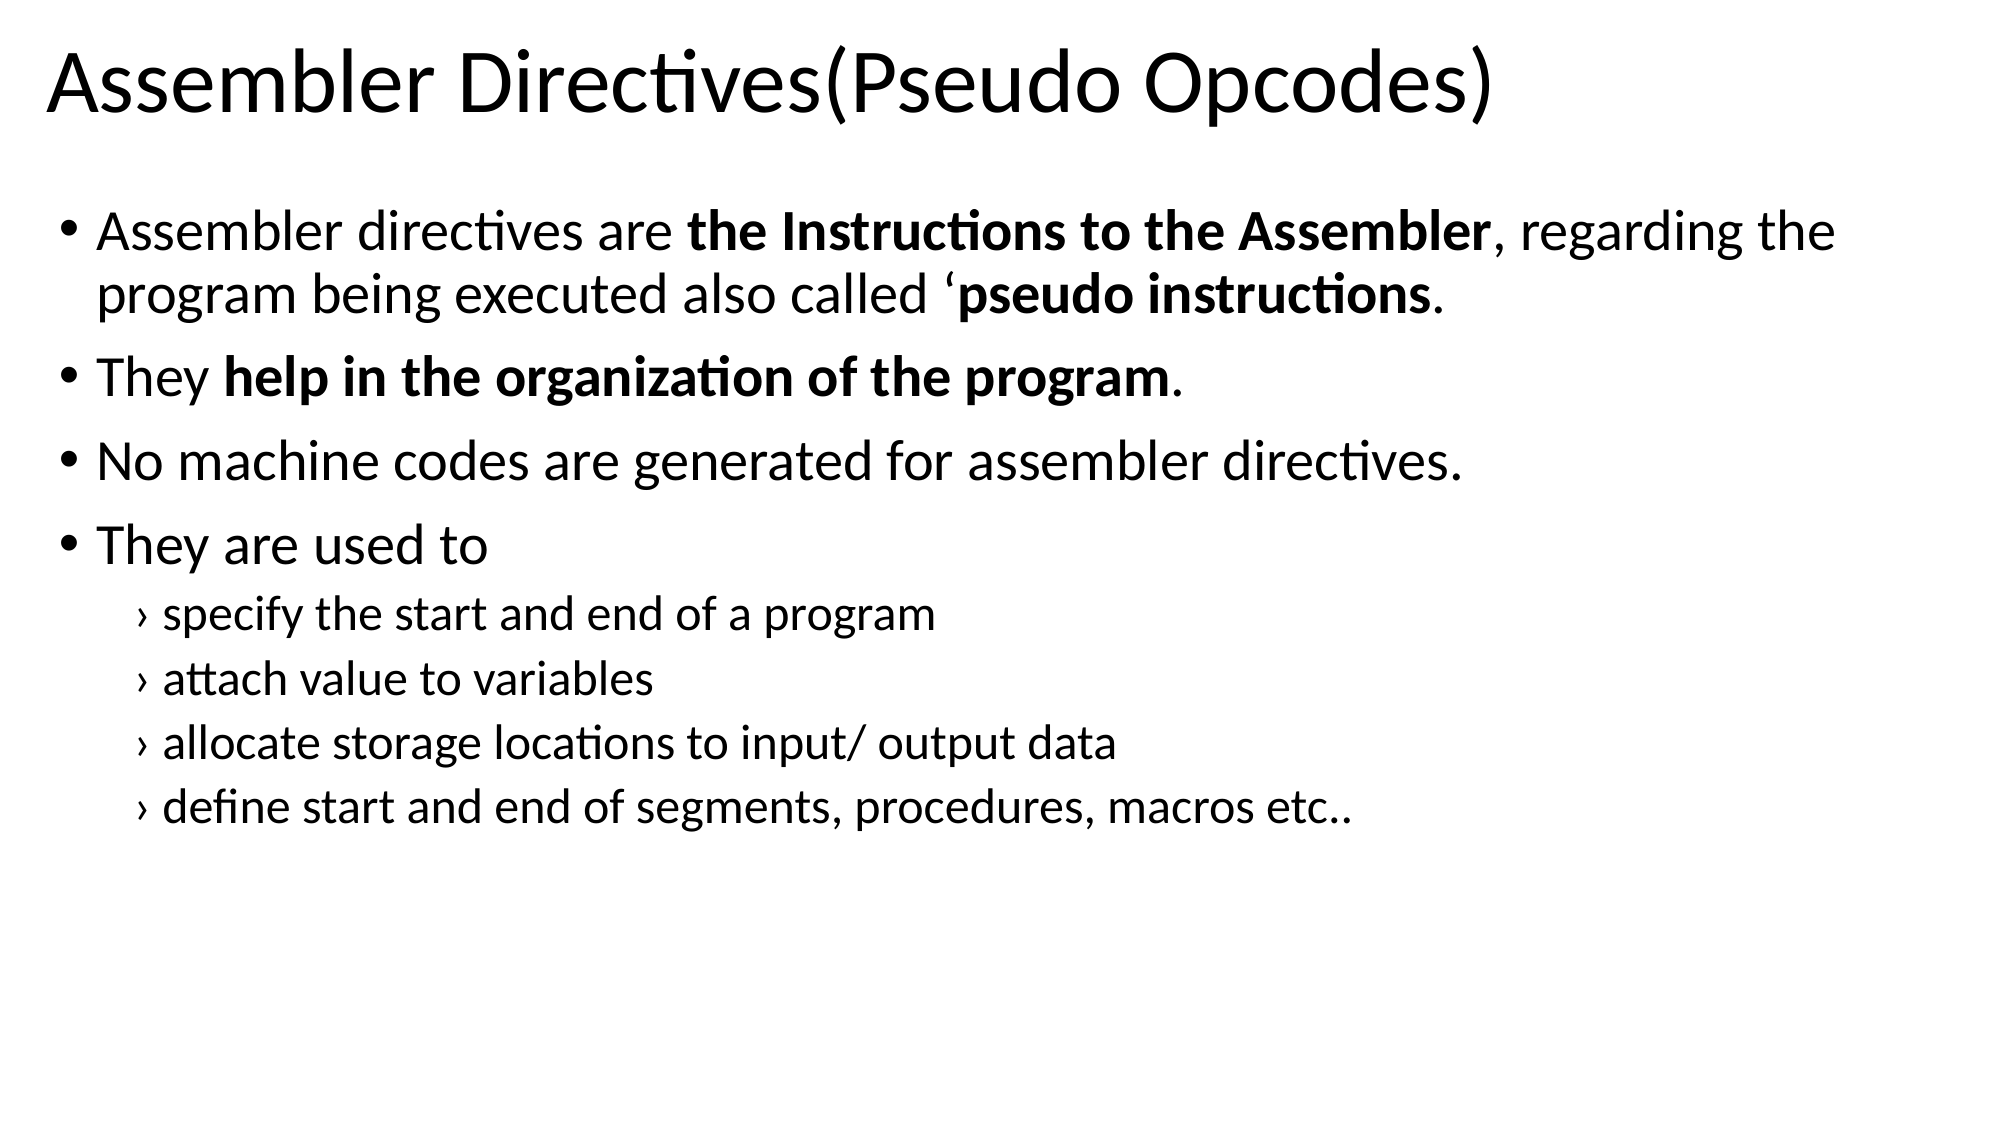

# Assembler Directives(Pseudo Opcodes)
Assembler directives are the Instructions to the Assembler, regarding the program being executed also called ‘pseudo instructions.
They help in the organization of the program.
No machine codes are generated for assembler directives.
They are used to
› specify the start and end of a program
› attach value to variables
› allocate storage locations to input/ output data
› define start and end of segments, procedures, macros etc..